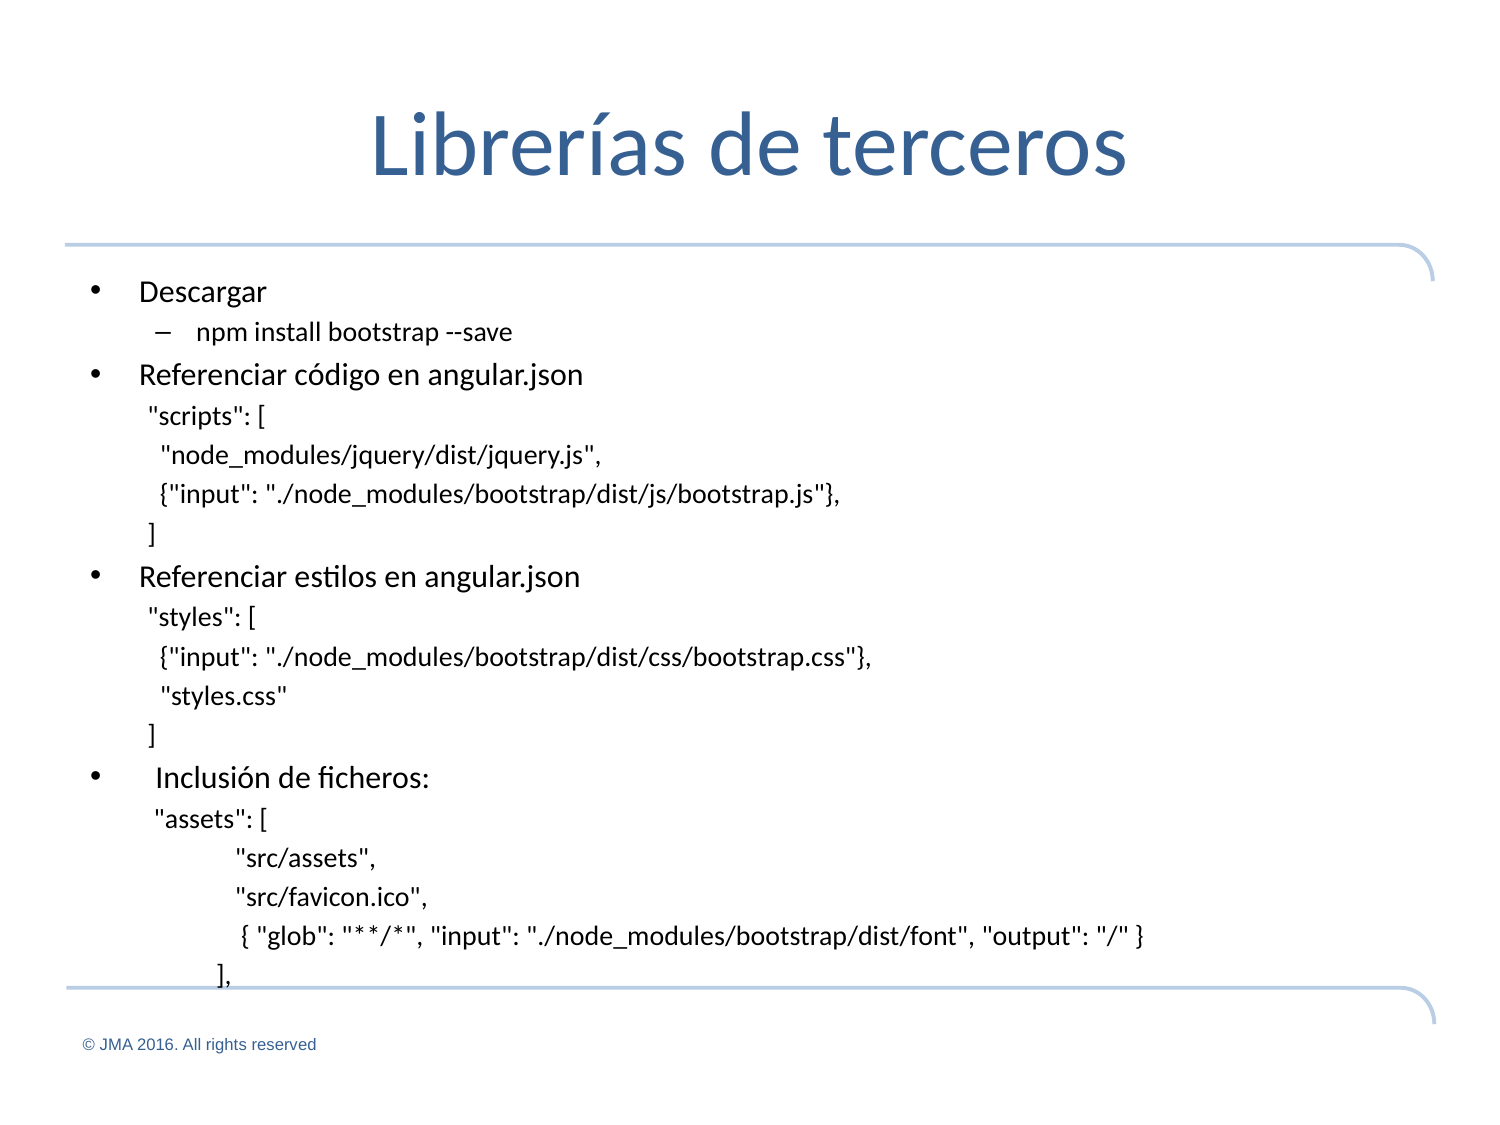

# Librerías de terceros
Descargar
npm install bootstrap --save
Referenciar código en angular.json
"scripts": [
  "node_modules/jquery/dist/jquery.js",
  {"input": "./node_modules/bootstrap/dist/js/bootstrap.js"},
]
Referenciar estilos en angular.json
"styles": [
  {"input": "./node_modules/bootstrap/dist/css/bootstrap.css"},
  "styles.css"
]
Inclusión de ficheros:
 "assets": [
              "src/assets",
              "src/favicon.ico",
               { "glob": "**/*", "input": "./node_modules/bootstrap/dist/font", "output": "/" }
           ],